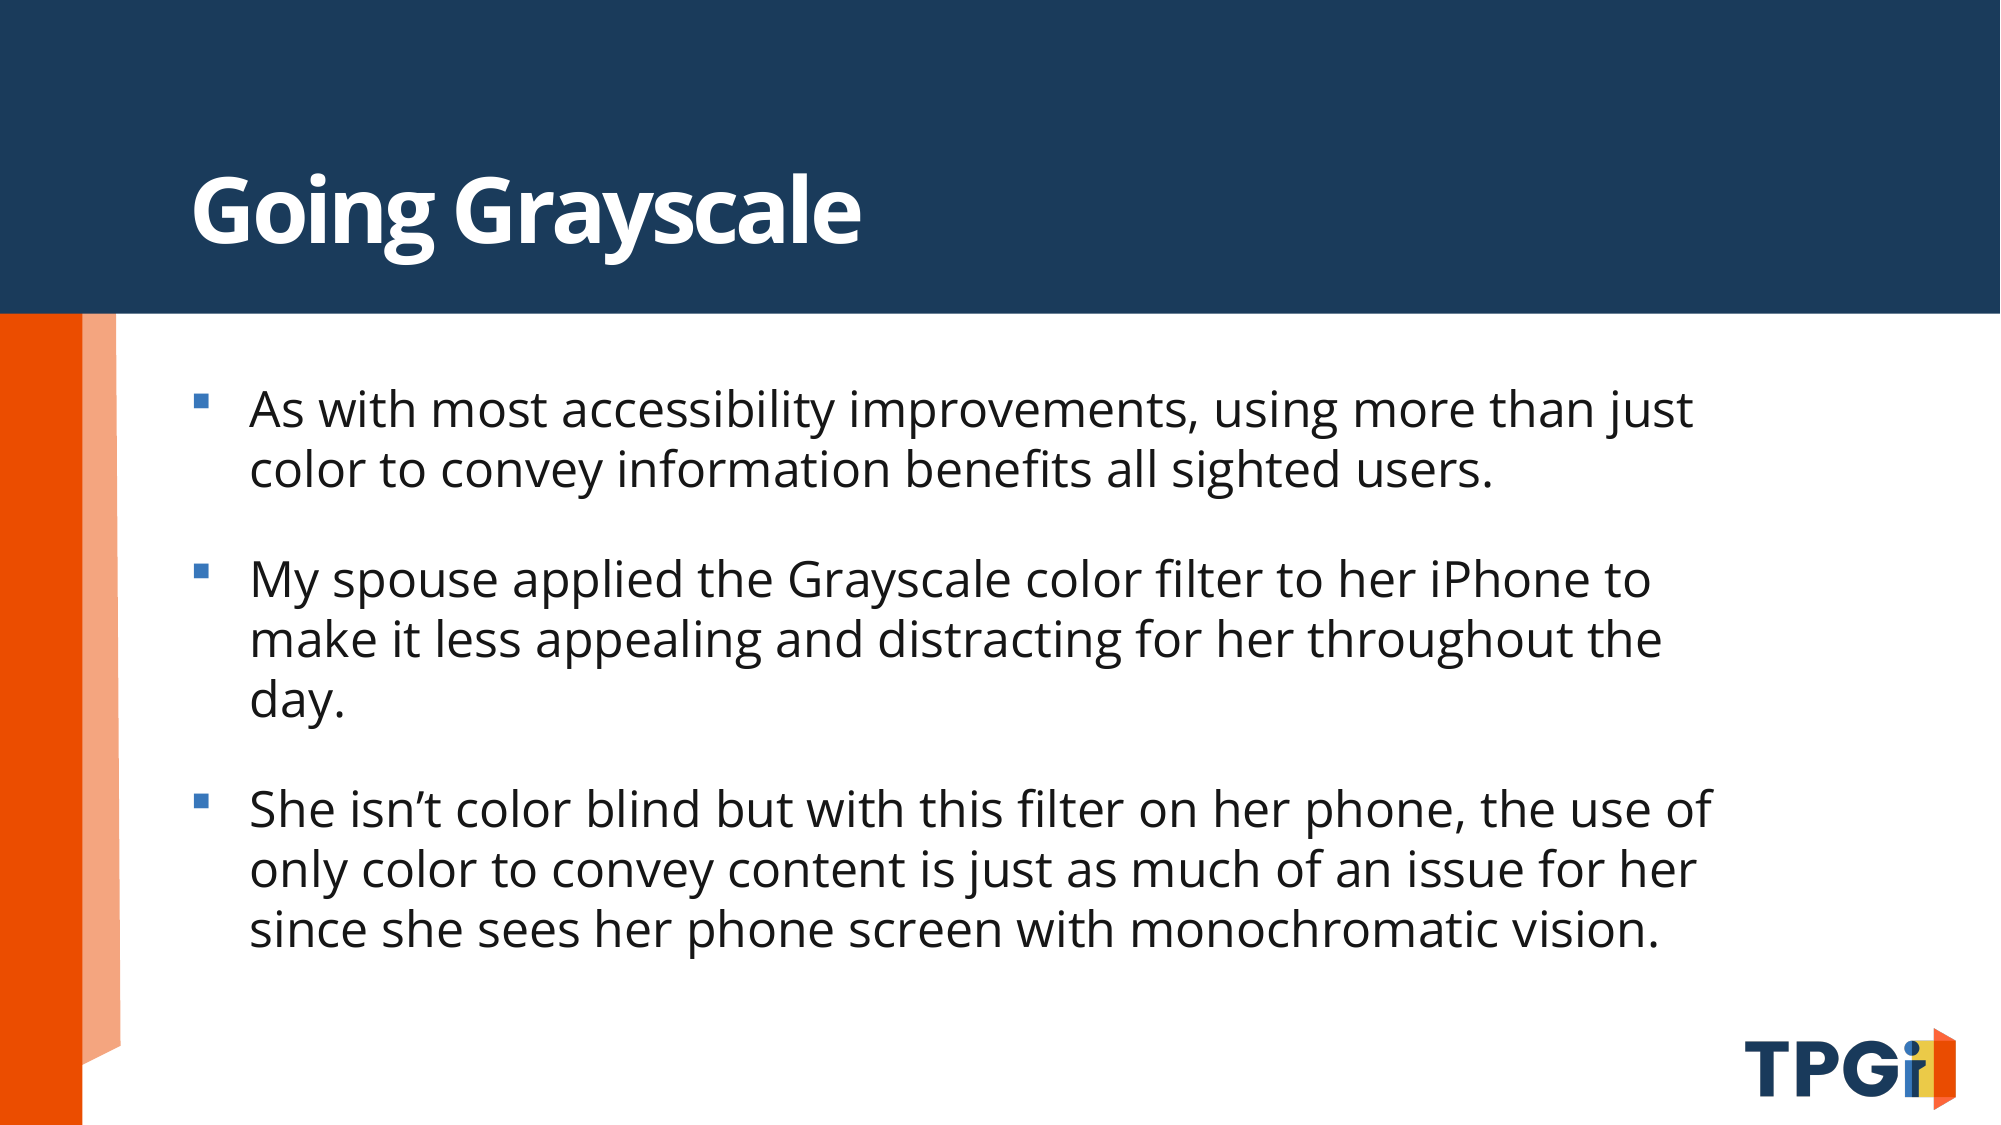

# Going Grayscale
As with most accessibility improvements, using more than just color to convey information benefits all sighted users.
My spouse applied the Grayscale color filter to her iPhone to make it less appealing and distracting for her throughout the day.
She isn’t color blind but with this filter on her phone, the use of only color to convey content is just as much of an issue for her since she sees her phone screen with monochromatic vision.